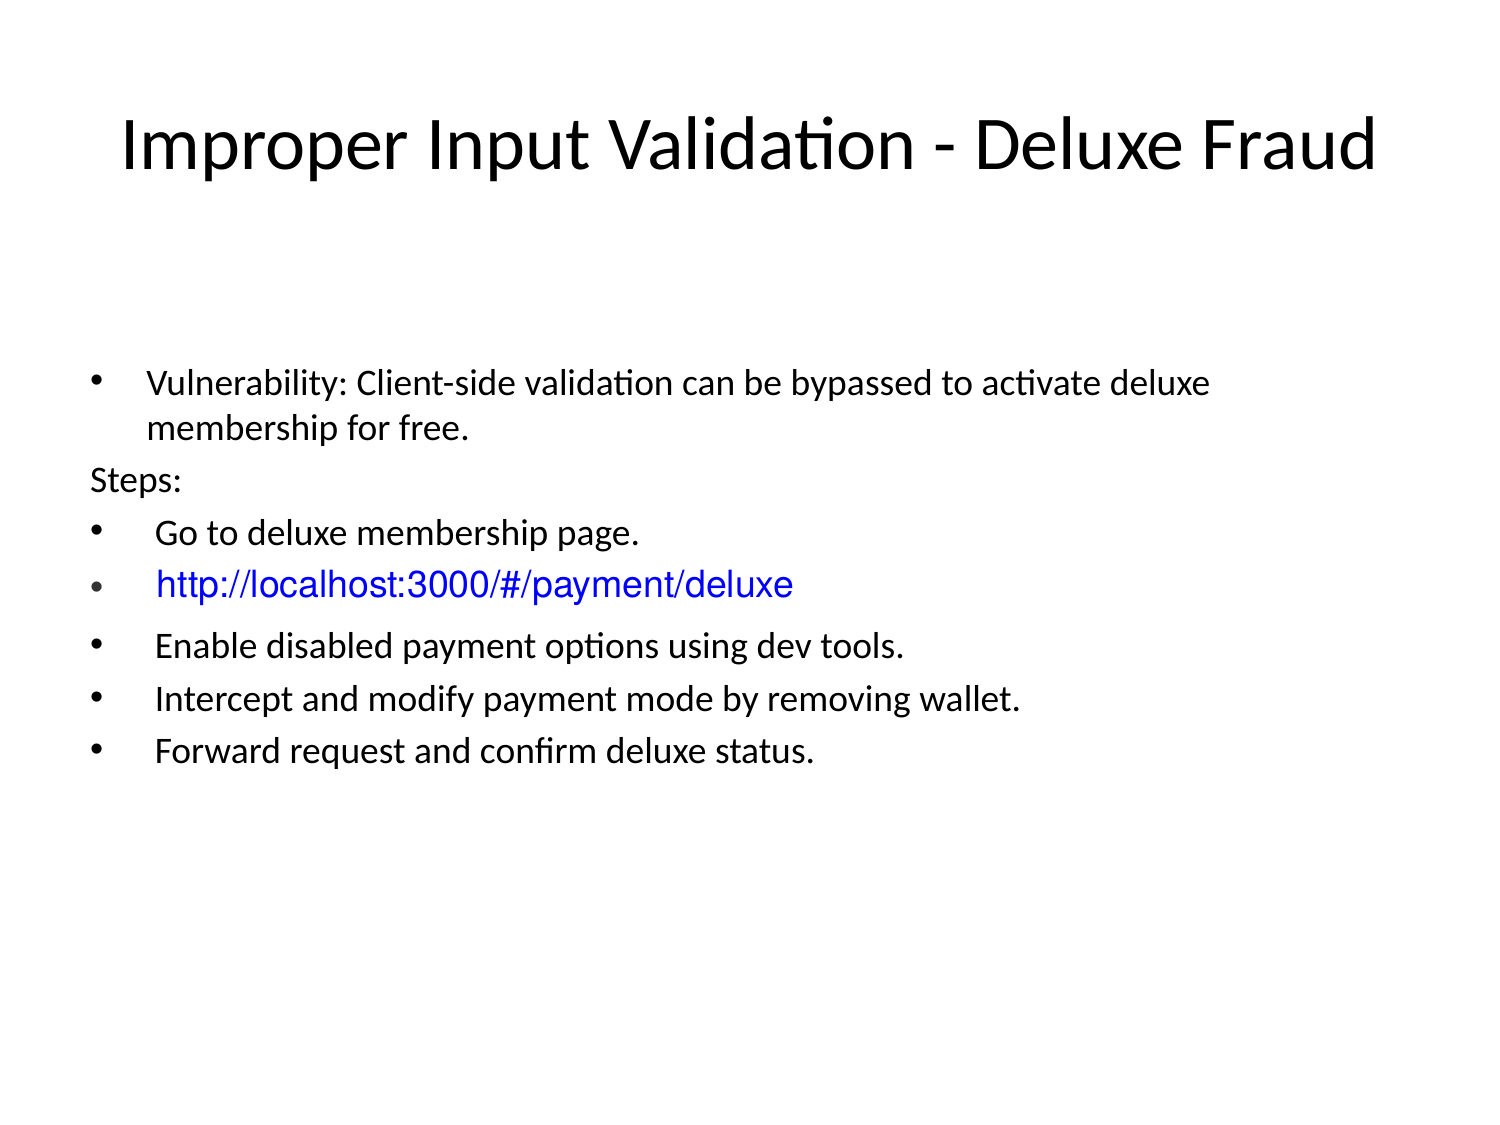

# Improper Input Validation - Deluxe Fraud

Vulnerability: Client-side validation can be bypassed to activate deluxe membership for free.
Steps:
 Go to deluxe membership page.
 http://localhost:3000/#/payment/deluxe
 Enable disabled payment options using dev tools.
 Intercept and modify payment mode by removing wallet.
 Forward request and confirm deluxe status.